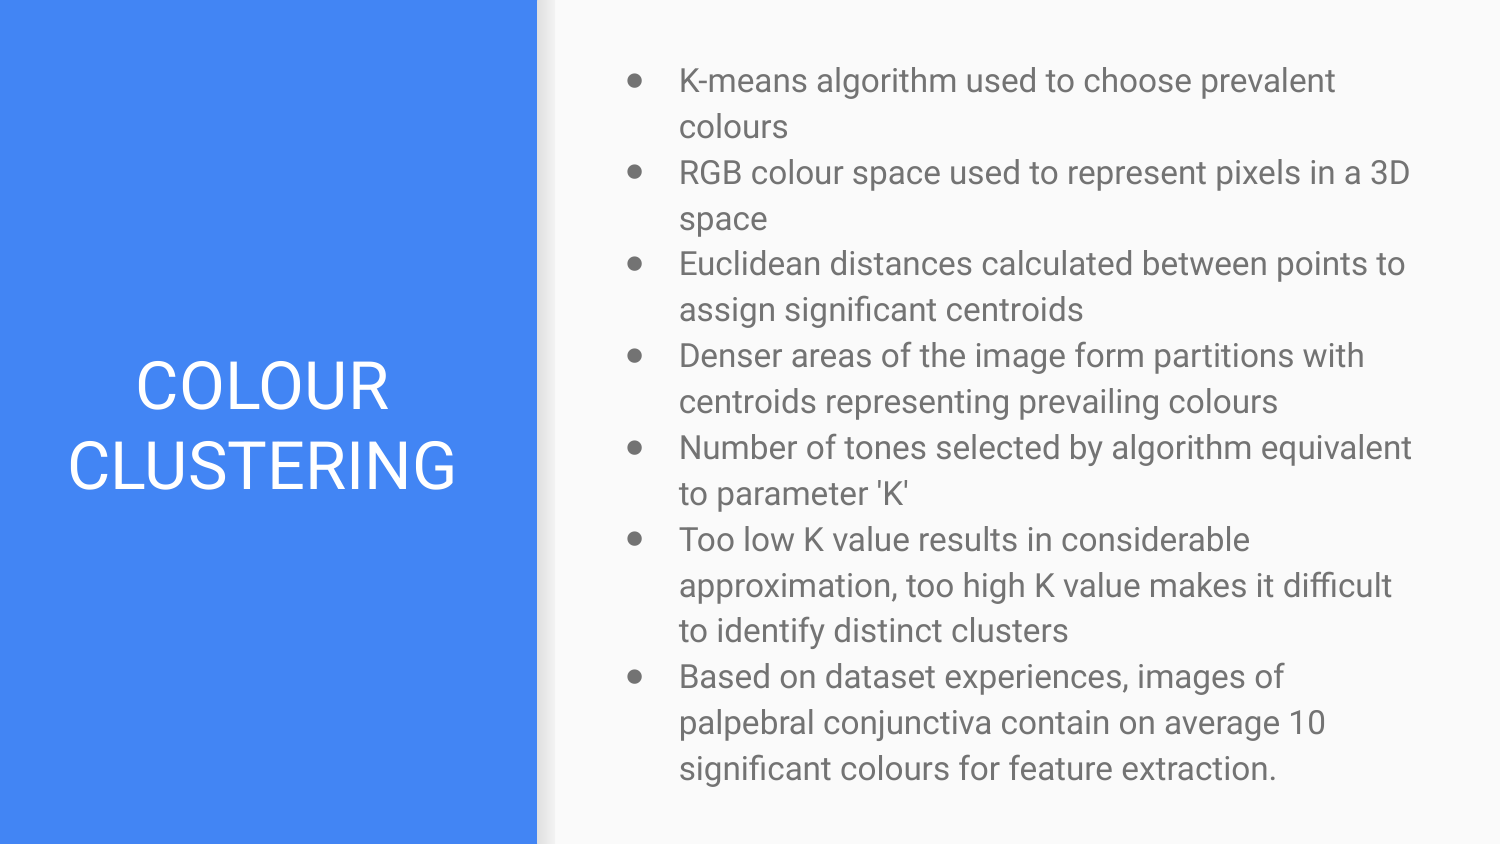

K-means algorithm used to choose prevalent colours
RGB colour space used to represent pixels in a 3D space
Euclidean distances calculated between points to assign significant centroids
Denser areas of the image form partitions with centroids representing prevailing colours
Number of tones selected by algorithm equivalent to parameter 'K'
Too low K value results in considerable approximation, too high K value makes it difficult to identify distinct clusters
Based on dataset experiences, images of palpebral conjunctiva contain on average 10 significant colours for feature extraction.
# COLOUR CLUSTERING